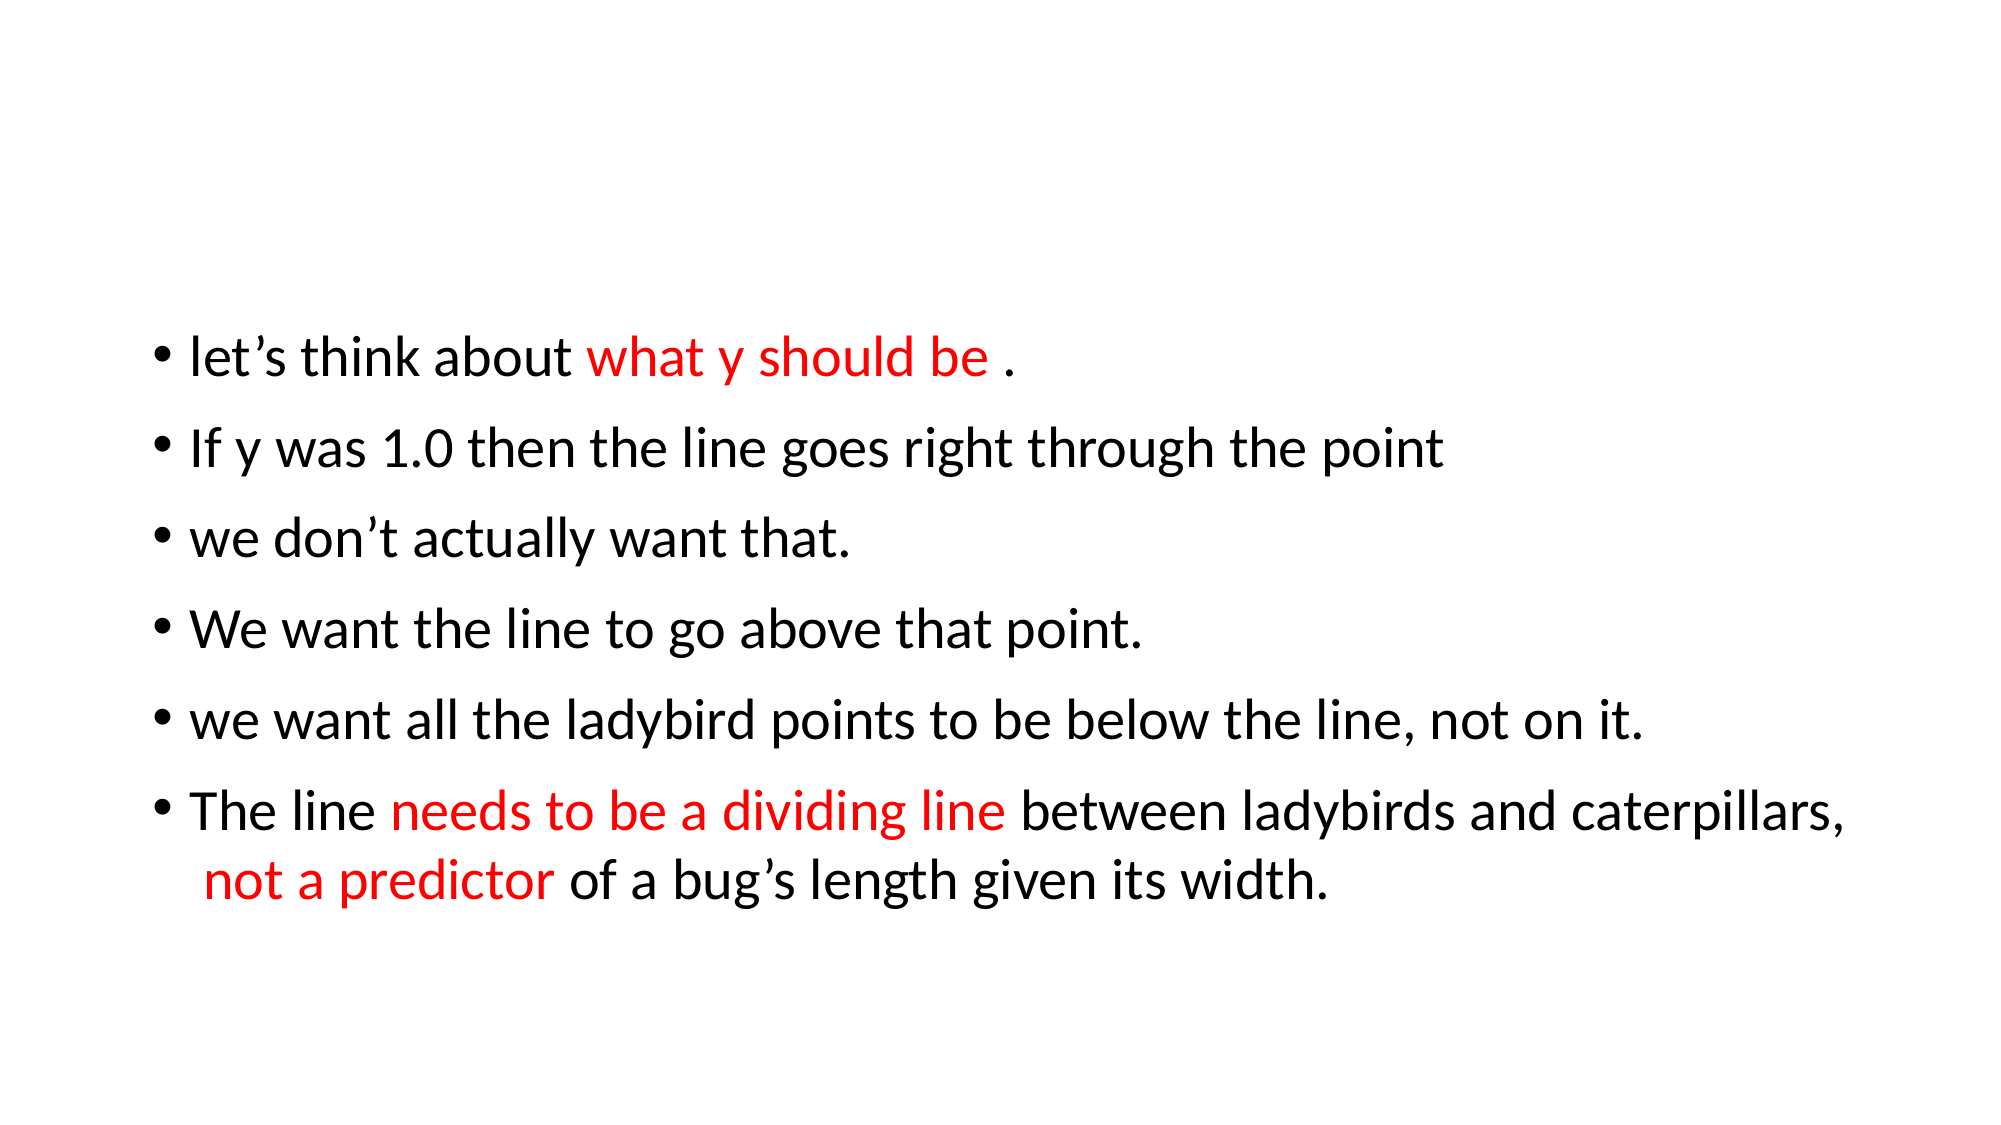

#
let’s think about what y should be .
If y was 1.0 then the line goes right through the point
we don’t actually want that.
We want the line to go above that point.
we want all the ladybird points to be below the line, not on it.
The line needs to be a dividing line between ladybirds and caterpillars, not a predictor of a bug’s length given its width.